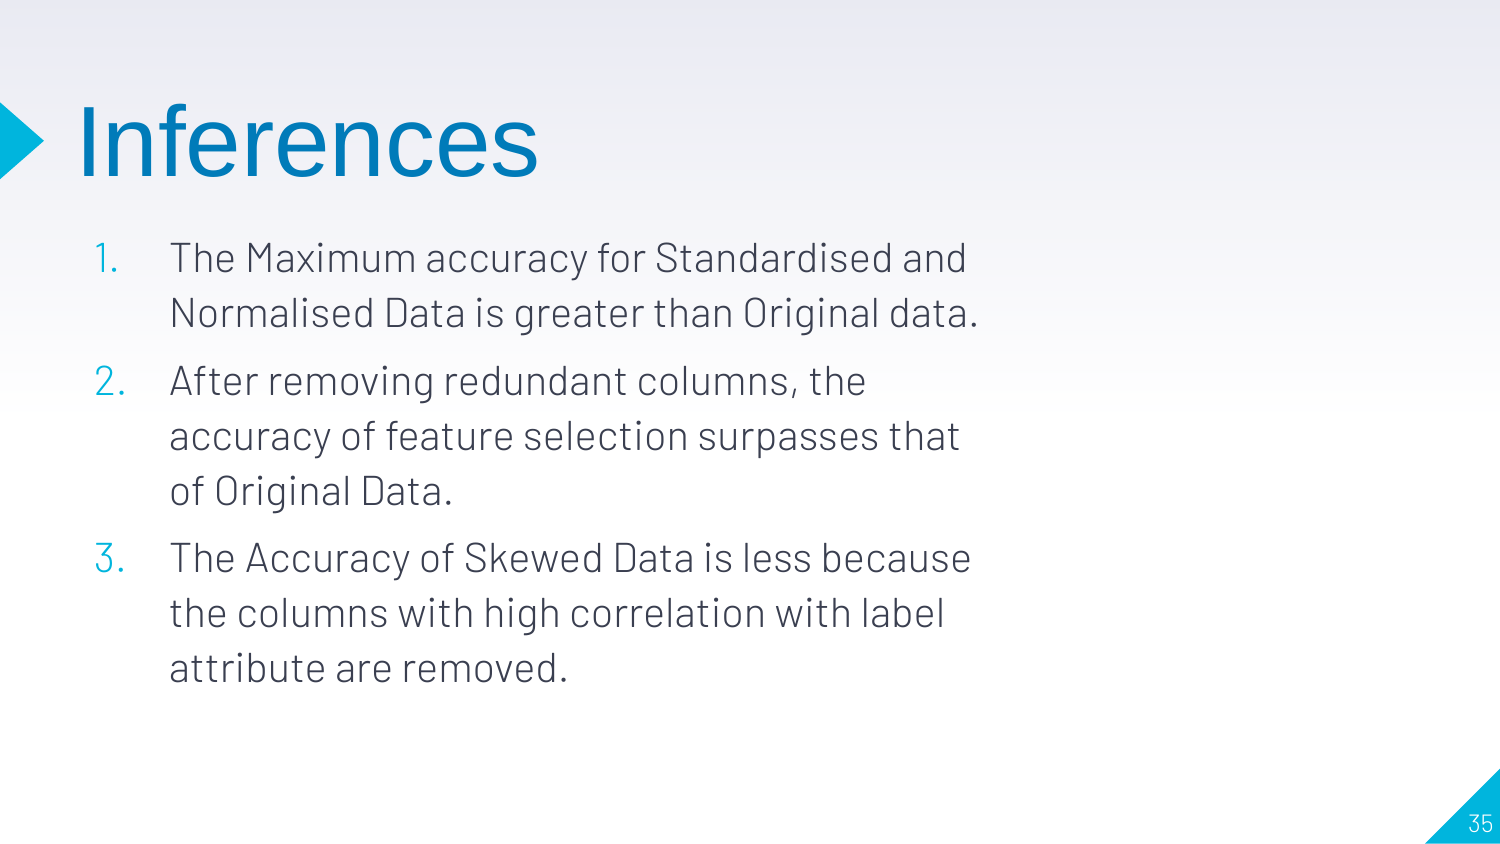

# Inferences
The Maximum accuracy for Standardised and Normalised Data is greater than Original data.
After removing redundant columns, the accuracy of feature selection surpasses that of Original Data.
The Accuracy of Skewed Data is less because the columns with high correlation with label attribute are removed.
35